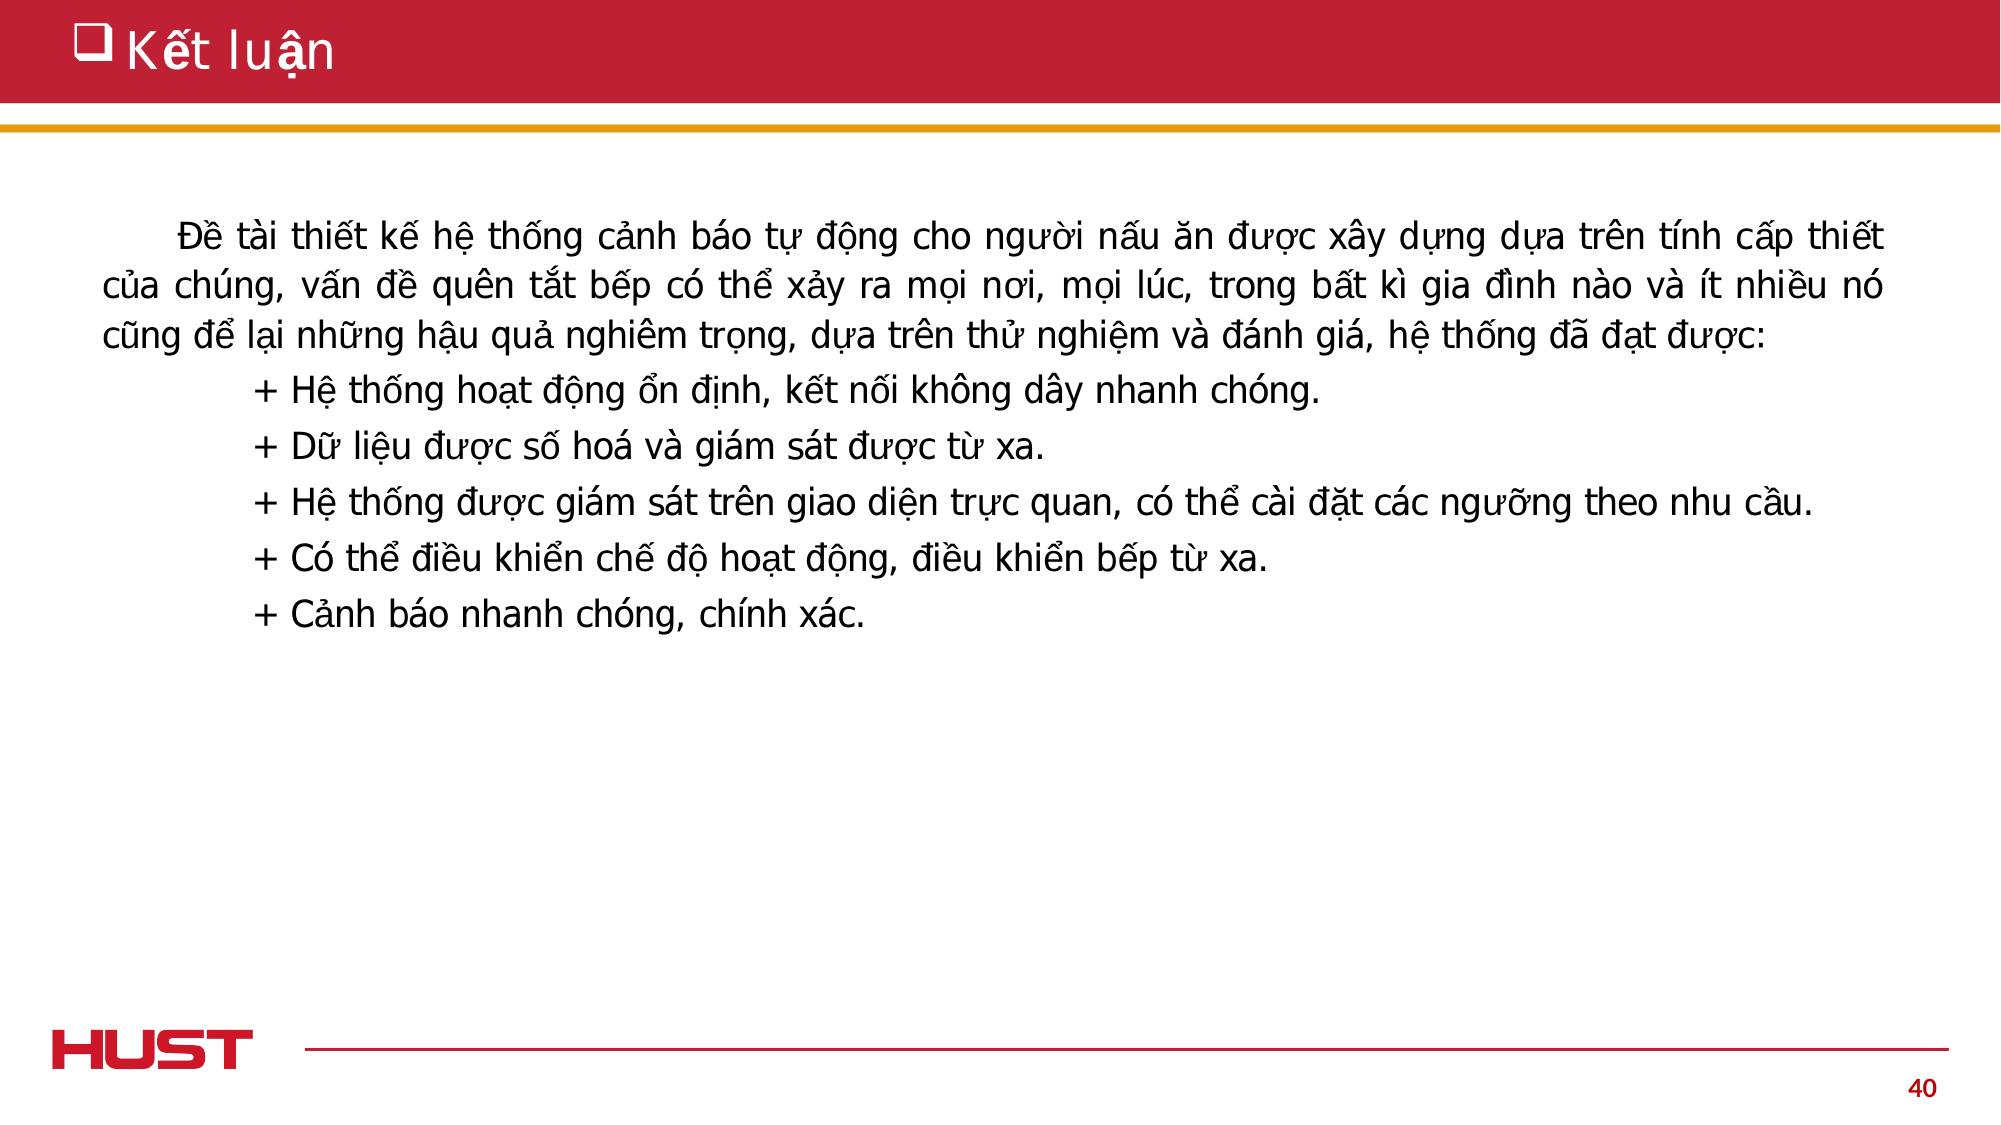

# Kết luận
Đề tài thiết kế hệ thống cảnh báo tự động cho người nấu ăn được xây dựng dựa trên tính cấp thiết của chúng, vấn đề quên tắt bếp có thể xảy ra mọi nơi, mọi lúc, trong bất kì gia đình nào và ít nhiều nó cũng để lại những hậu quả nghiêm trọng, dựa trên thử nghiệm và đánh giá, hệ thống đã đạt được:
	+ Hệ thống hoạt động ổn định, kết nối không dây nhanh chóng.
	+ Dữ liệu được số hoá và giám sát được từ xa.
	+ Hệ thống được giám sát trên giao diện trực quan, có thể cài đặt các ngưỡng theo nhu cầu.
	+ Có thể điều khiển chế độ hoạt động, điều khiển bếp từ xa.
	+ Cảnh báo nhanh chóng, chính xác.
40